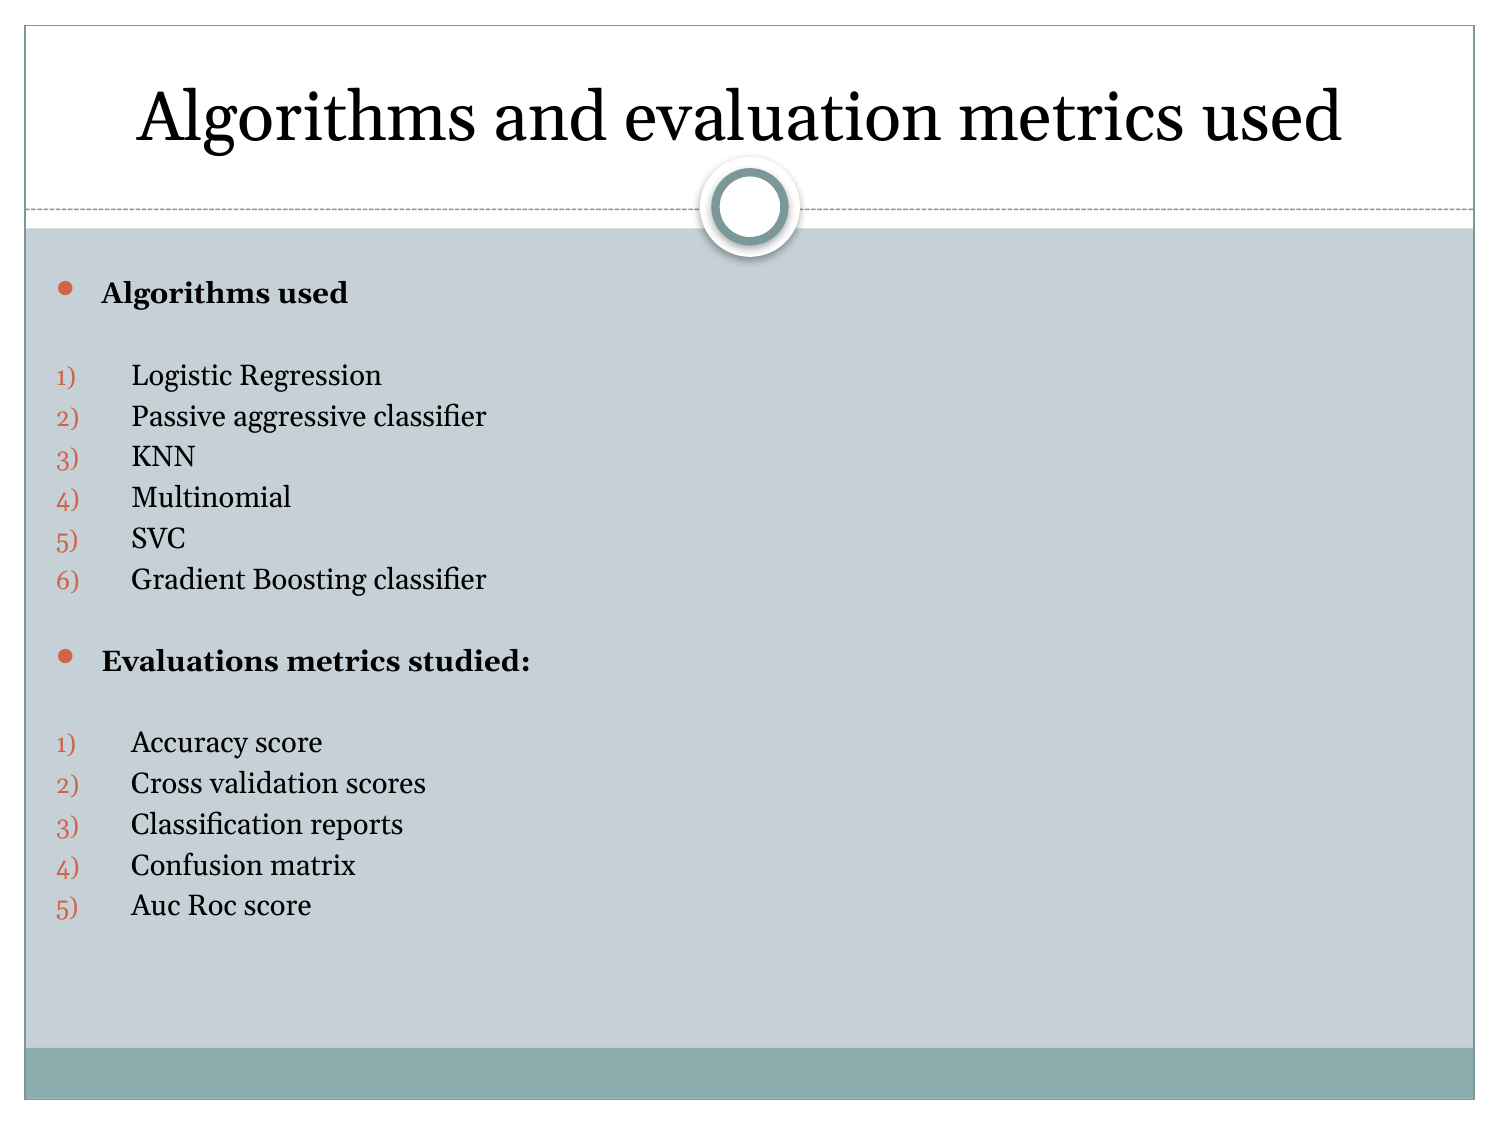

# Algorithms and evaluation metrics used
Algorithms used

Logistic Regression
Passive aggressive classifier
KNN
Multinomial
SVC
Gradient Boosting classifier

Evaluations metrics studied:

Accuracy score
Cross validation scores
Classification reports
Confusion matrix
Auc Roc score